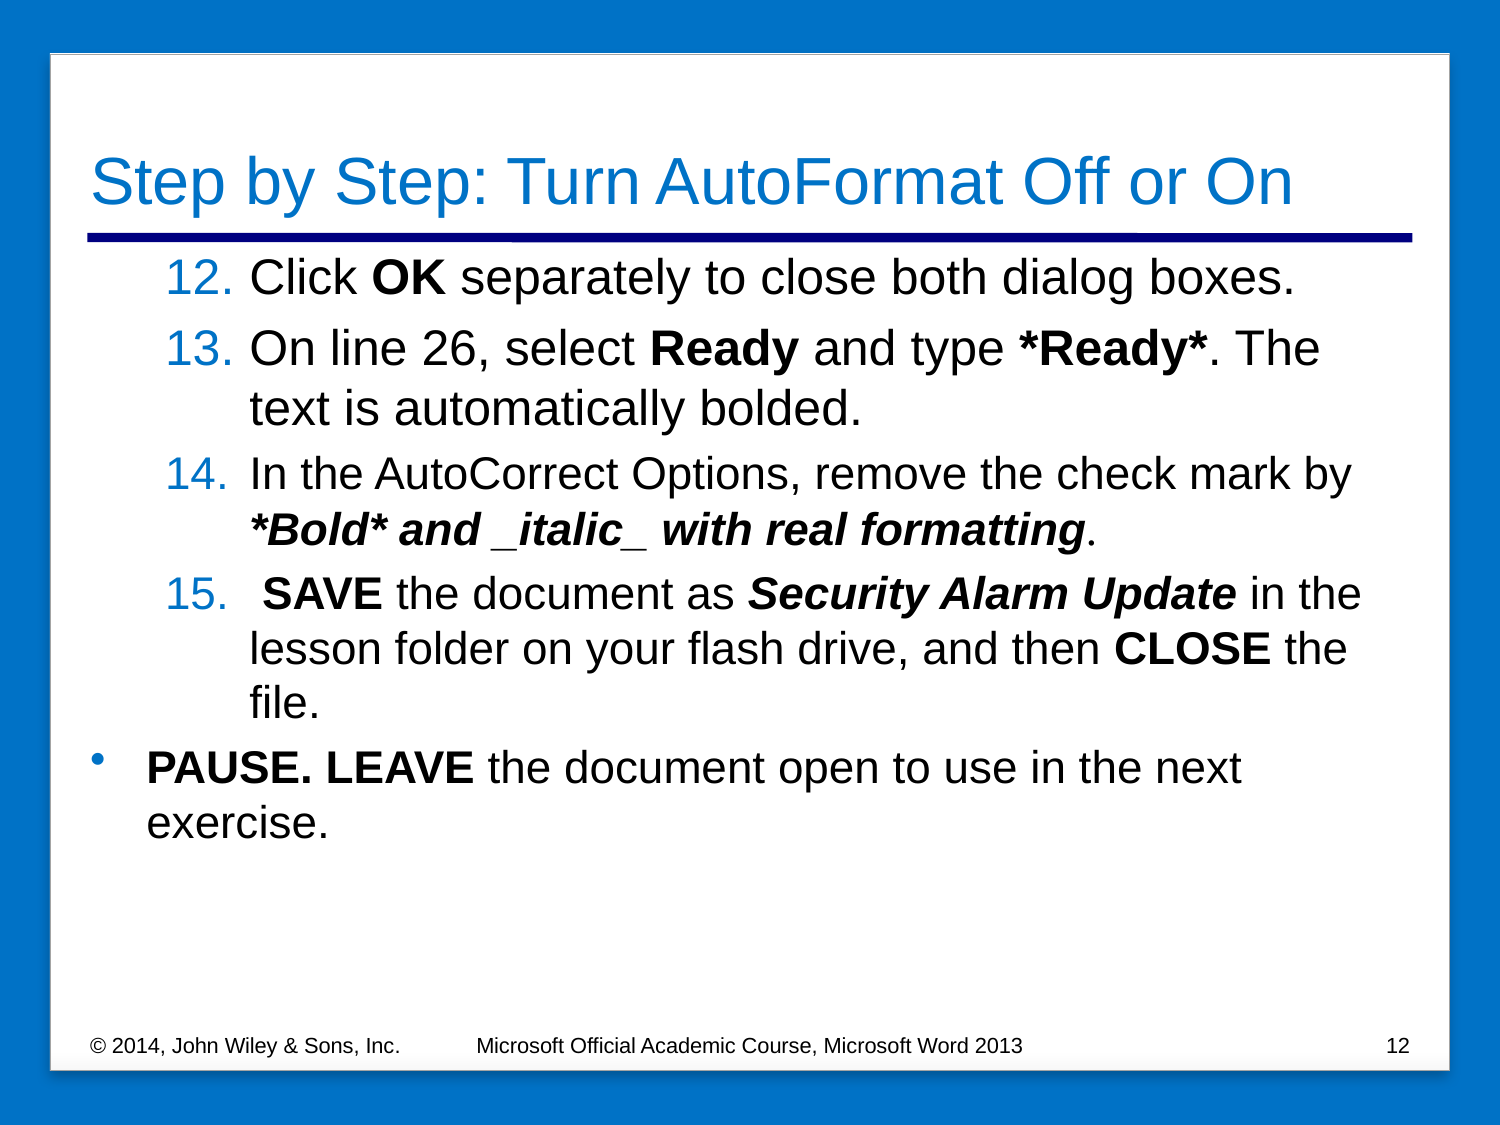

# Step by Step: Turn AutoFormat Off or On
Click OK separately to close both dialog boxes.
On line 26, select Ready and type *Ready*. The text is automatically bolded.
In the AutoCorrect Options, remove the check mark by *Bold* and _italic_ with real formatting.
 SAVE the document as Security Alarm Update in the lesson folder on your flash drive, and then CLOSE the file.
PAUSE. LEAVE the document open to use in the next exercise.
© 2014, John Wiley & Sons, Inc.
Microsoft Official Academic Course, Microsoft Word 2013
12